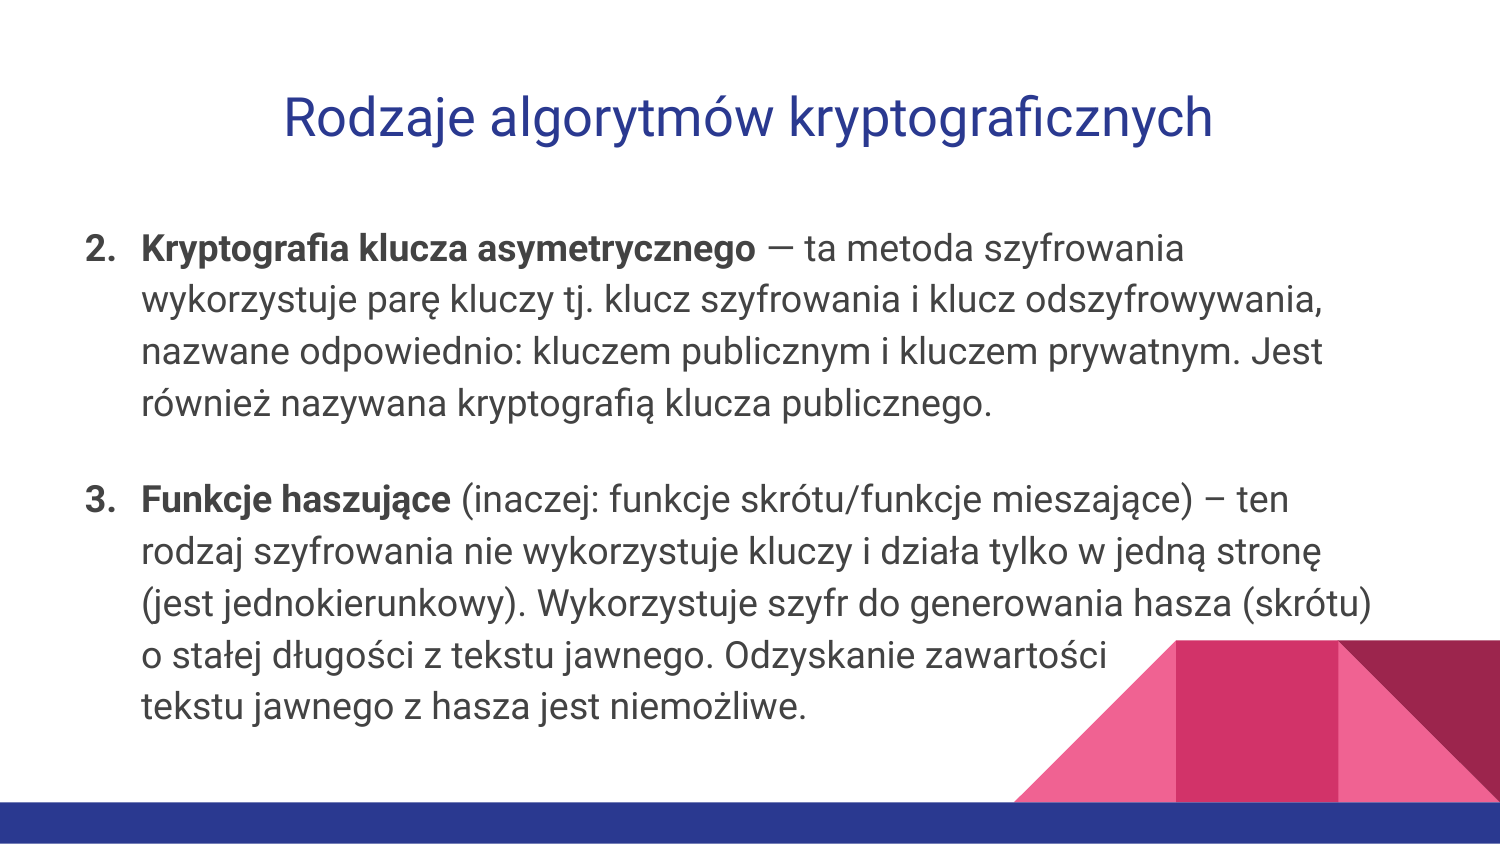

# Rodzaje algorytmów kryptograficznych
Kryptografia klucza asymetrycznego — ta metoda szyfrowania wykorzystuje parę kluczy tj. klucz szyfrowania i klucz odszyfrowywania, nazwane odpowiednio: kluczem publicznym i kluczem prywatnym. Jest również nazywana kryptografią klucza publicznego.
Funkcje haszujące (inaczej: funkcje skrótu/funkcje mieszające) – ten rodzaj szyfrowania nie wykorzystuje kluczy i działa tylko w jedną stronę (jest jednokierunkowy). Wykorzystuje szyfr do generowania hasza (skrótu) o stałej długości z tekstu jawnego. Odzyskanie zawartości
tekstu jawnego z hasza jest niemożliwe.